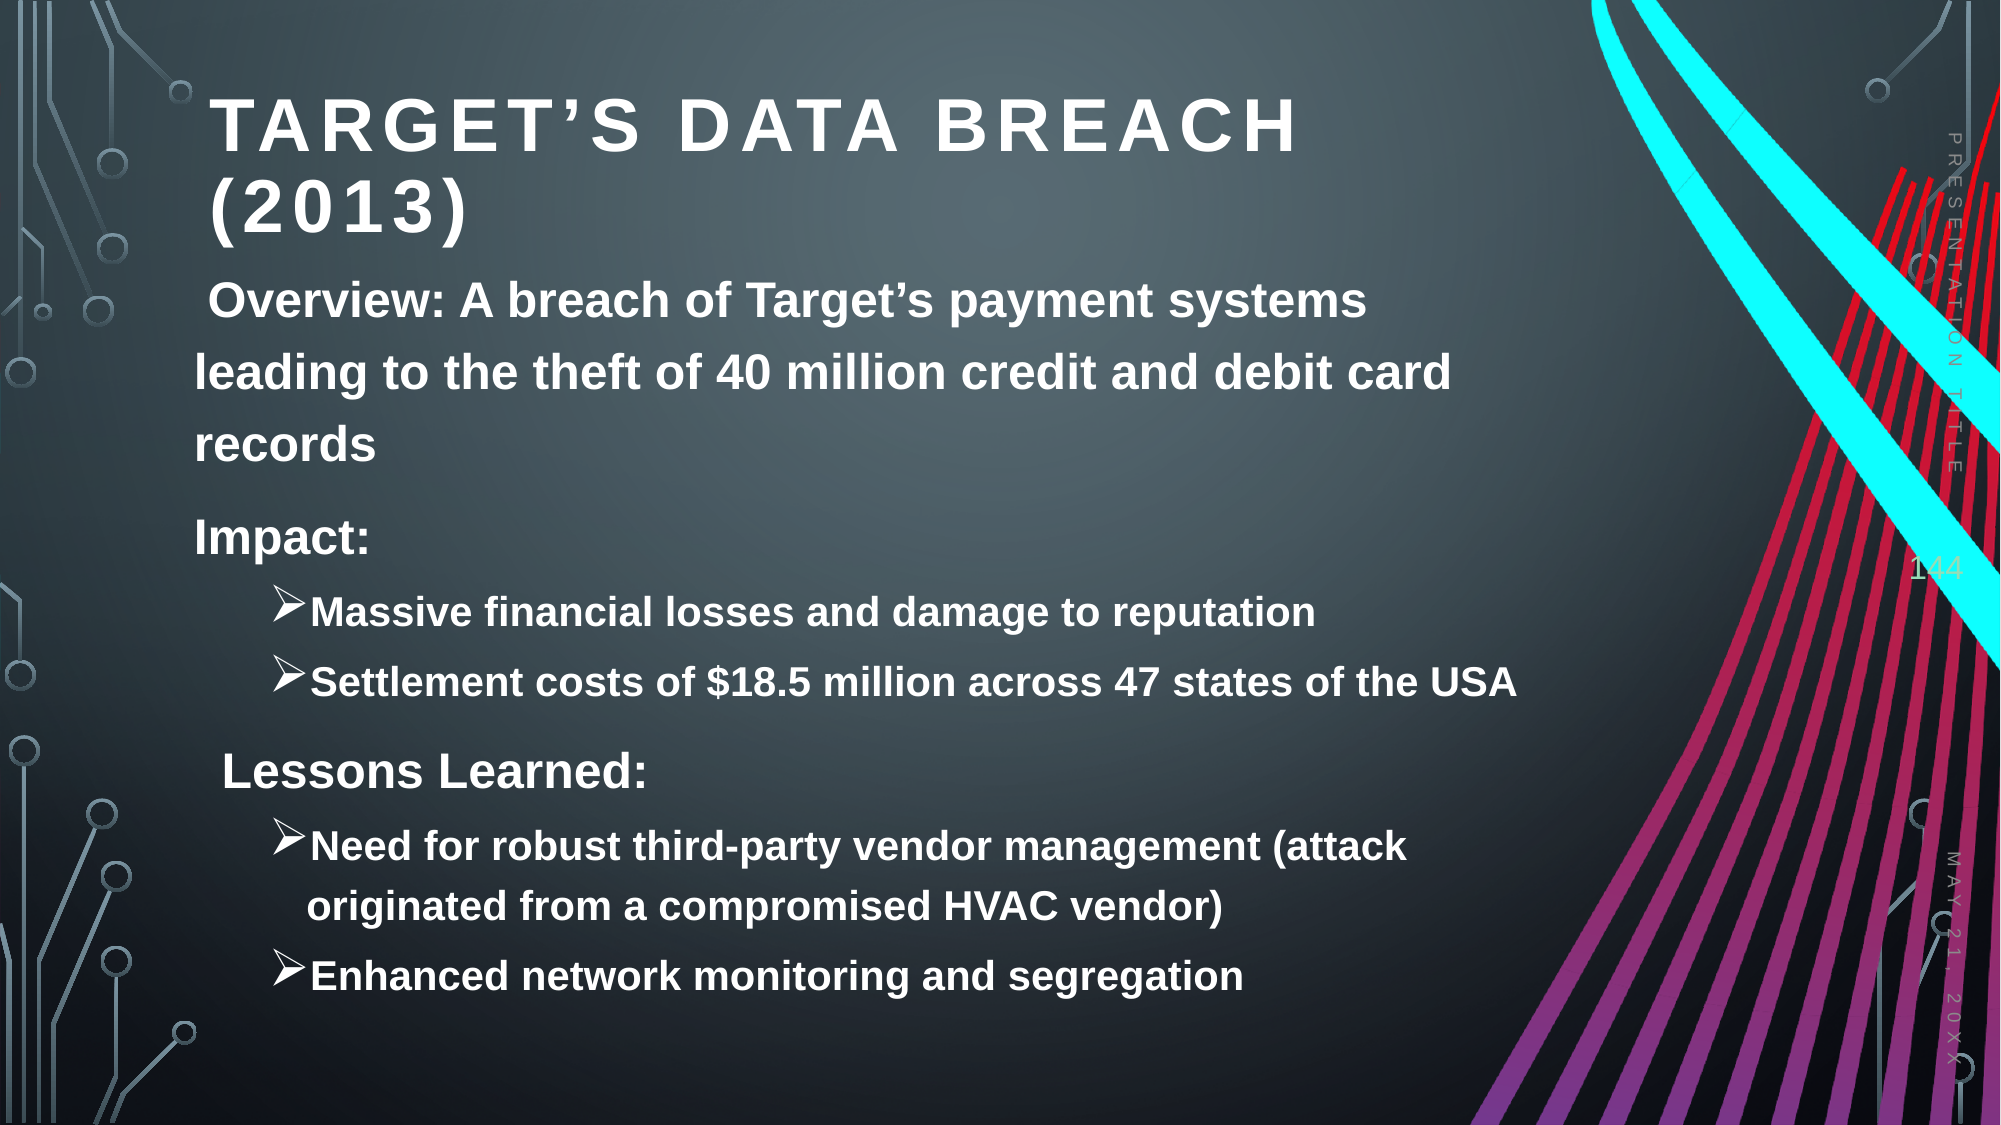

# TARGET’S DATA BREACH (2013)
PRESENTATION TITLE
 Overview: A breach of Target’s payment systems leading to the theft of 40 million credit and debit card records
Impact:
Massive financial losses and damage to reputation
Settlement costs of $18.5 million across 47 states of the USA
  Lessons Learned:
Need for robust third-party vendor management (attack originated from a compromised HVAC vendor)
Enhanced network monitoring and segregation
144
May 21, 20XX